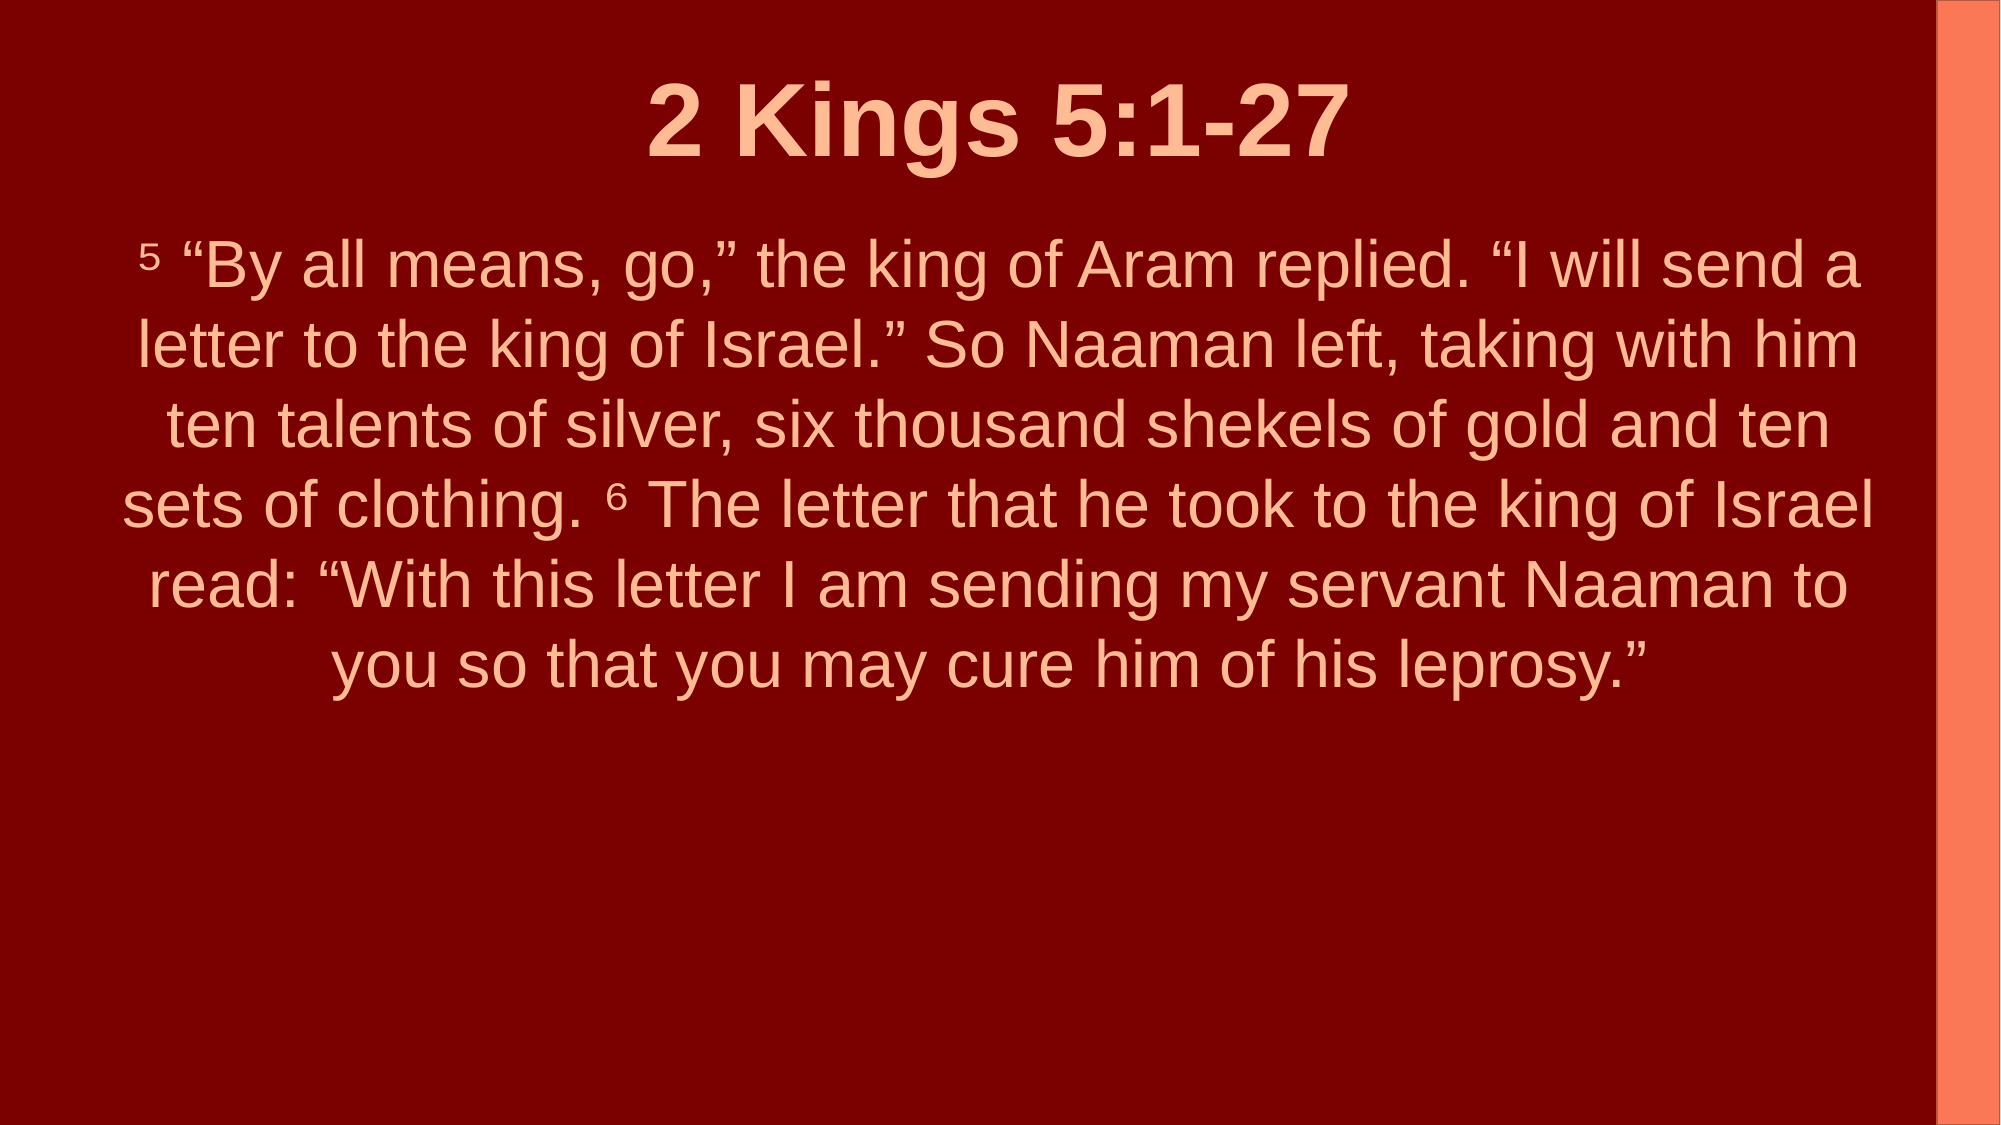

2 Kings 5:1-27
⁵ “By all means, go,” the king of Aram replied. “I will send a letter to the king of Israel.” So Naaman left, taking with him ten talents of silver, six thousand shekels of gold and ten sets of clothing. ⁶ The letter that he took to the king of Israel read: “With this letter I am sending my servant Naaman to you so that you may cure him of his leprosy.”